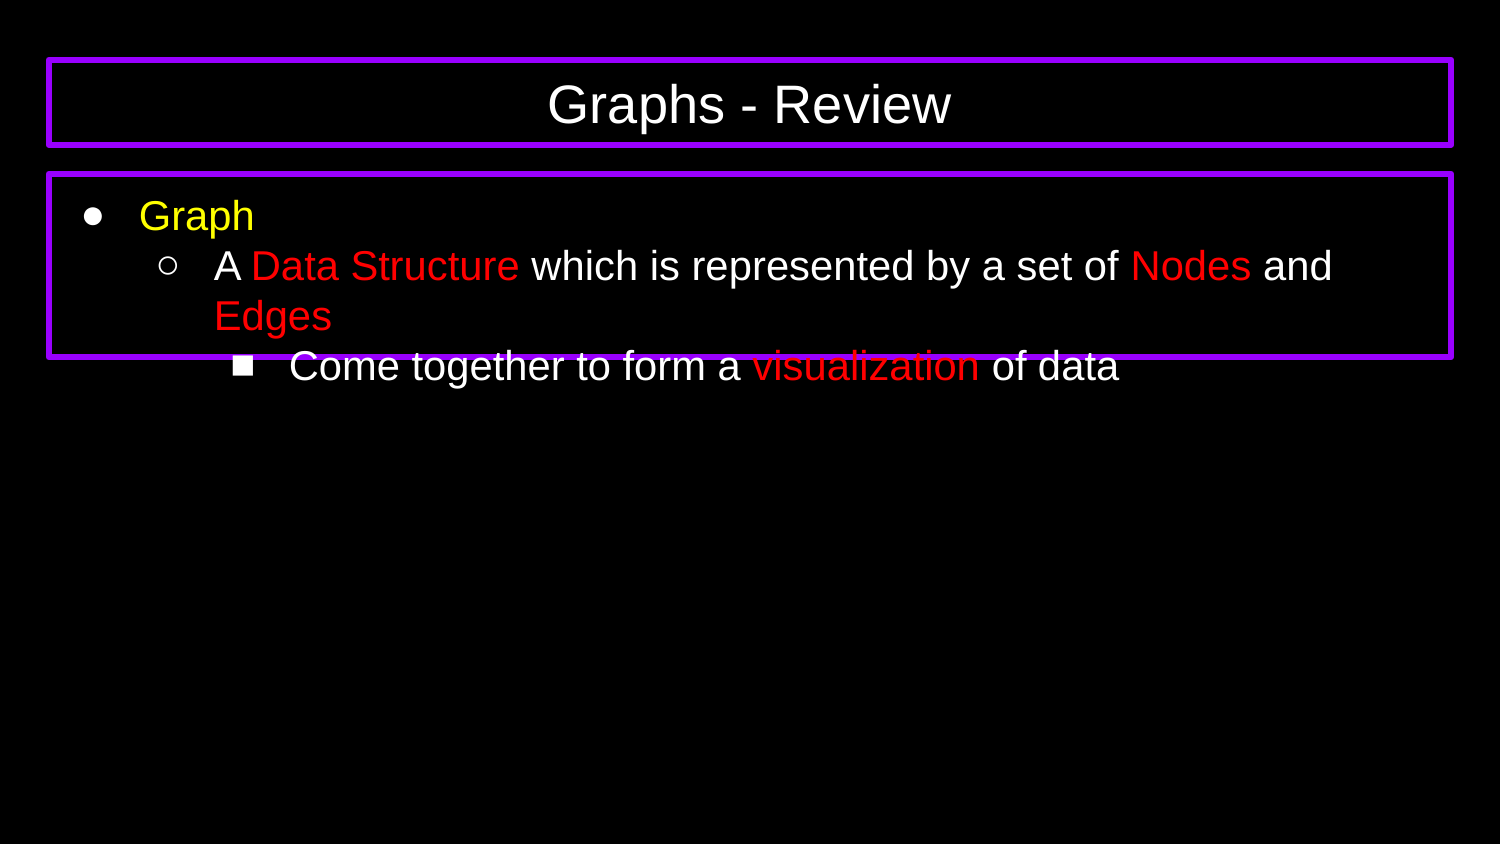

# Graphs - Review
Graph
A Data Structure which is represented by a set of Nodes and Edges
Come together to form a visualization of data